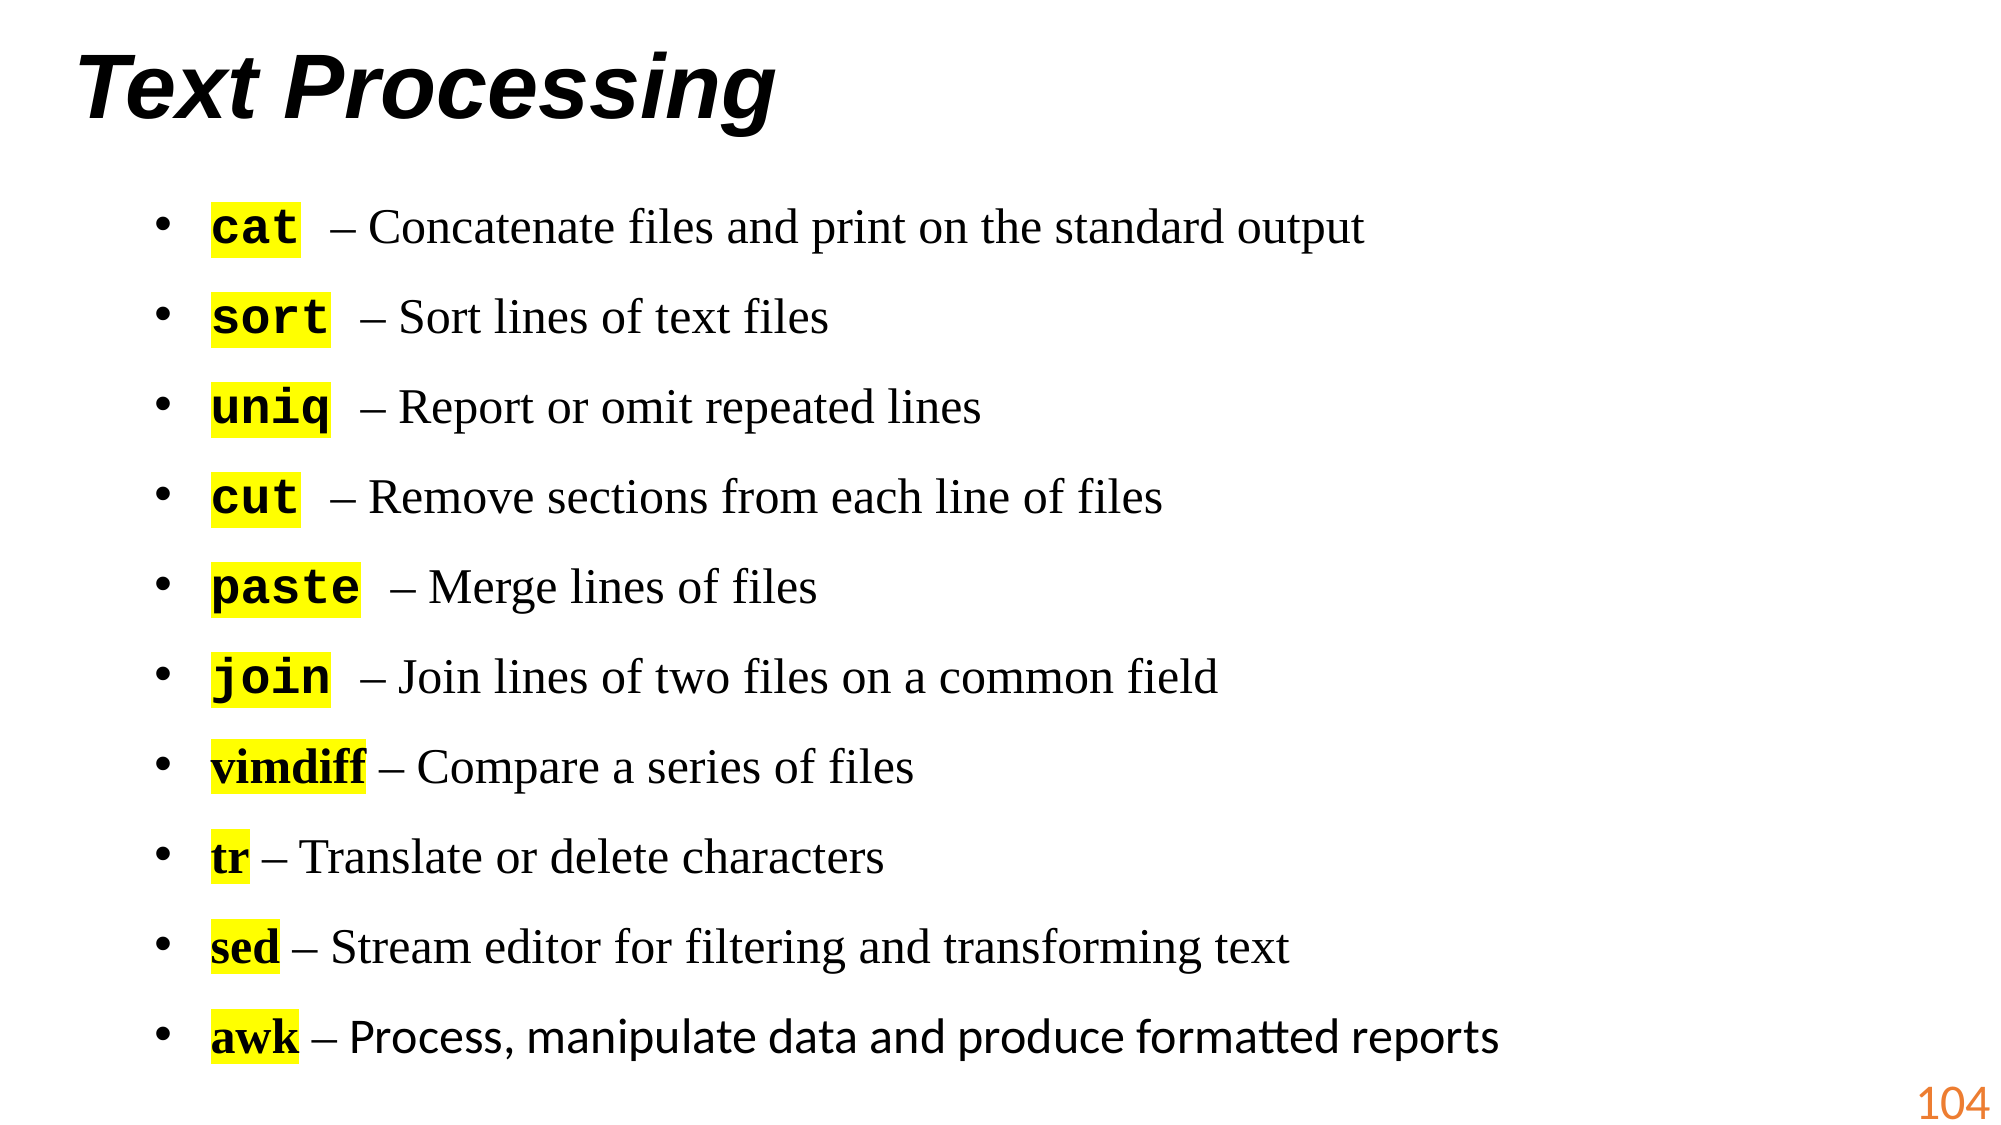

Text Processing
cat – Concatenate files and print on the standard output
sort – Sort lines of text files
uniq – Report or omit repeated lines
cut – Remove sections from each line of files
paste – Merge lines of files
join – Join lines of two files on a common field
vimdiff – Compare a series of files
tr – Translate or delete characters
sed – Stream editor for filtering and transforming text
awk – Process, manipulate data and produce formatted reports
104